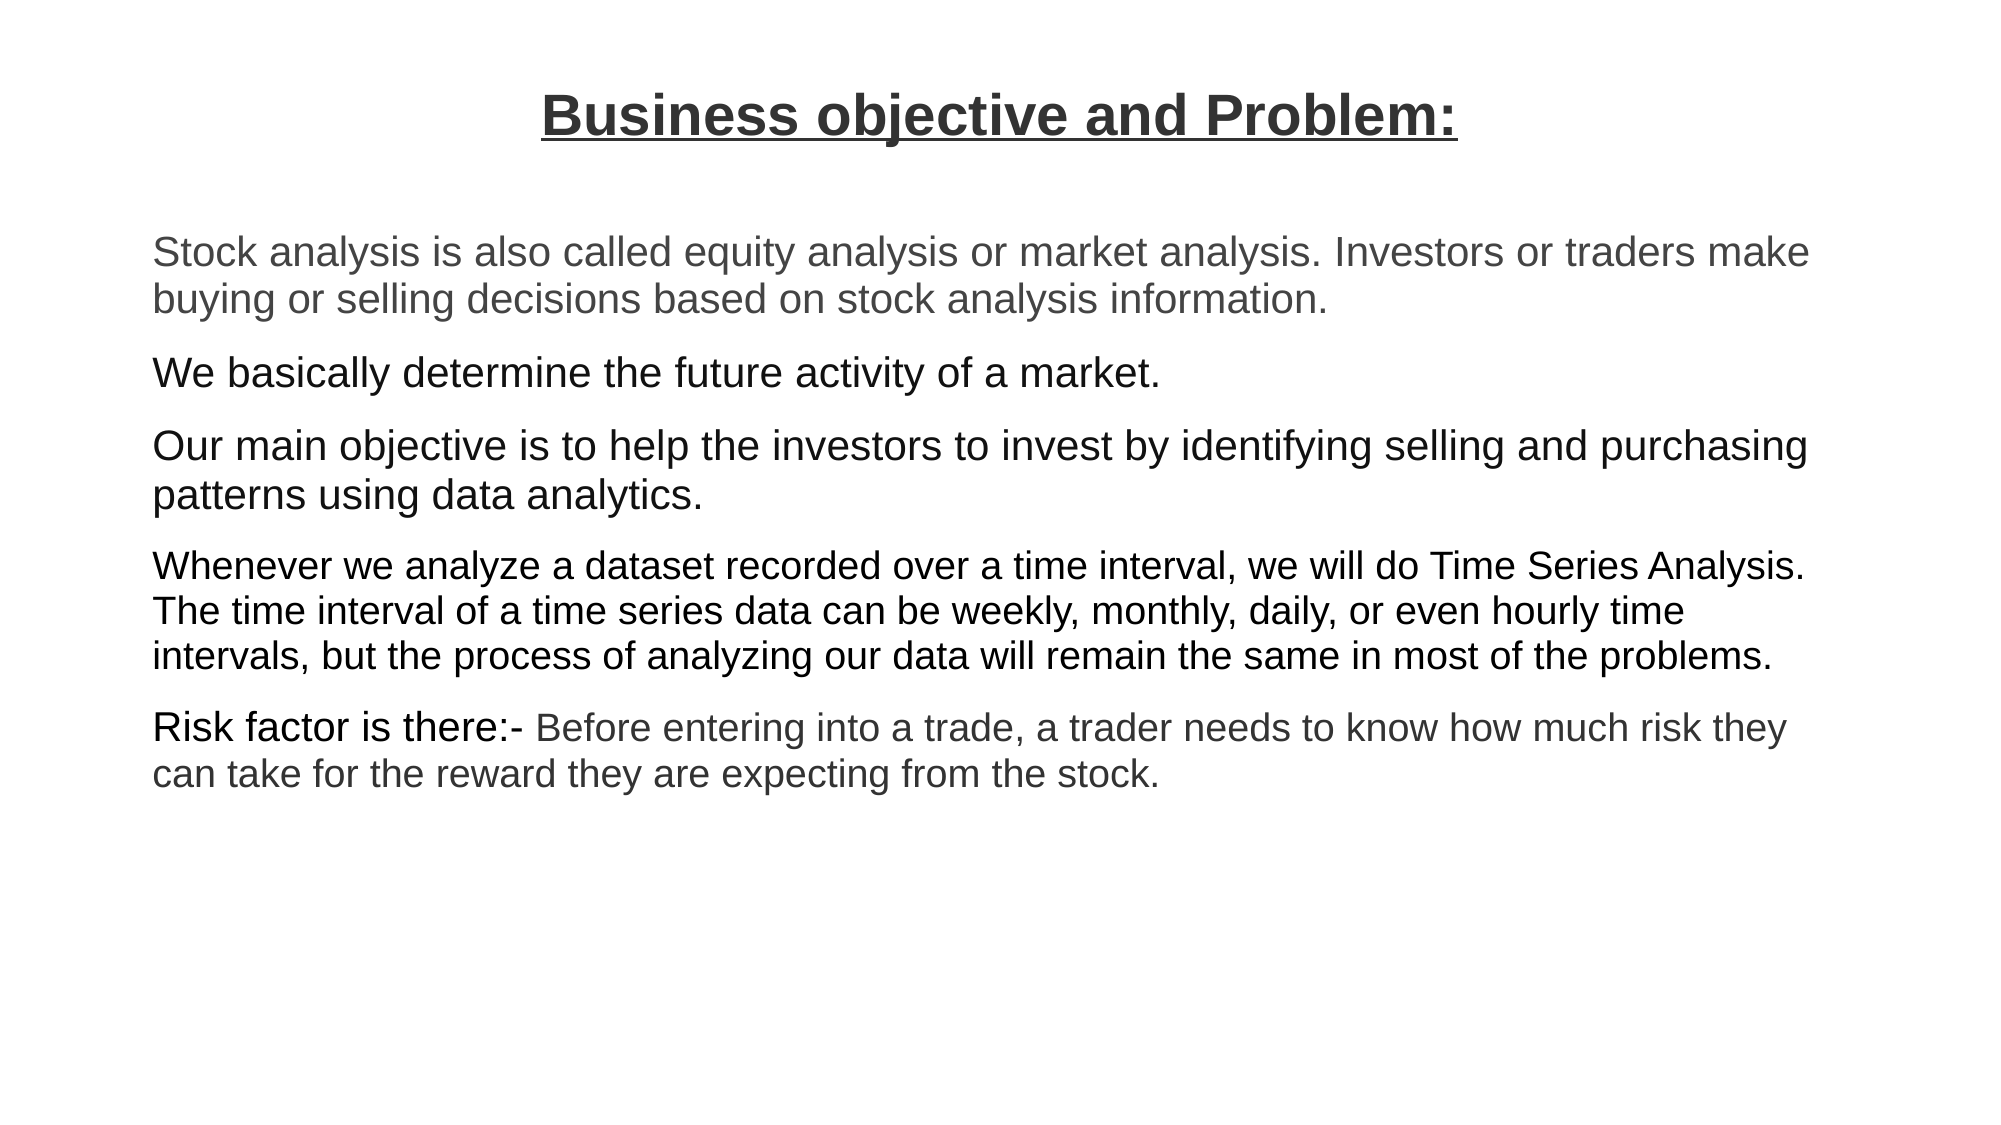

# Business objective and Problem:
Stock analysis is also called equity analysis or market analysis. Investors or traders make buying or selling decisions based on stock analysis information.
We basically determine the future activity of a market.
Our main objective is to help the investors to invest by identifying selling and purchasing patterns using data analytics.
Whenever we analyze a dataset recorded over a time interval, we will do Time Series Analysis. The time interval of a time series data can be weekly, monthly, daily, or even hourly time intervals, but the process of analyzing our data will remain the same in most of the problems.
Risk factor is there:- Before entering into a trade, a trader needs to know how much risk they can take for the reward they are expecting from the stock.